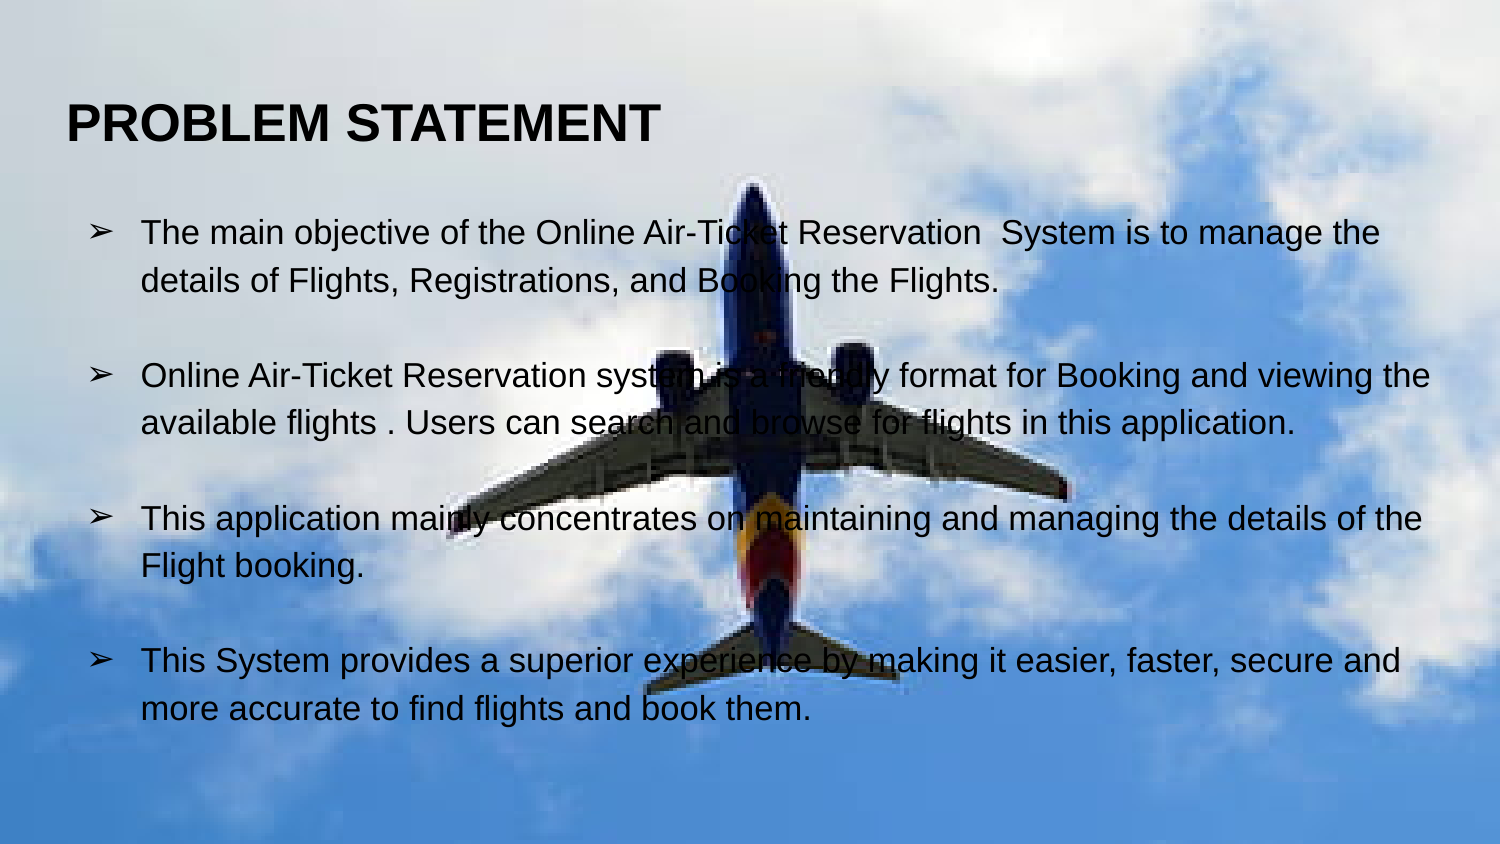

# PROBLEM STATEMENT
The main objective of the Online Air-Ticket Reservation  System is to manage the details of Flights, Registrations, and Booking the Flights.

Online Air-Ticket Reservation system is a friendly format for Booking and viewing the available flights . Users can search and browse for flights in this application.

This application mainly concentrates on maintaining and managing the details of the Flight booking.

This System provides a superior experience by making it easier, faster, secure and more accurate to find flights and book them.